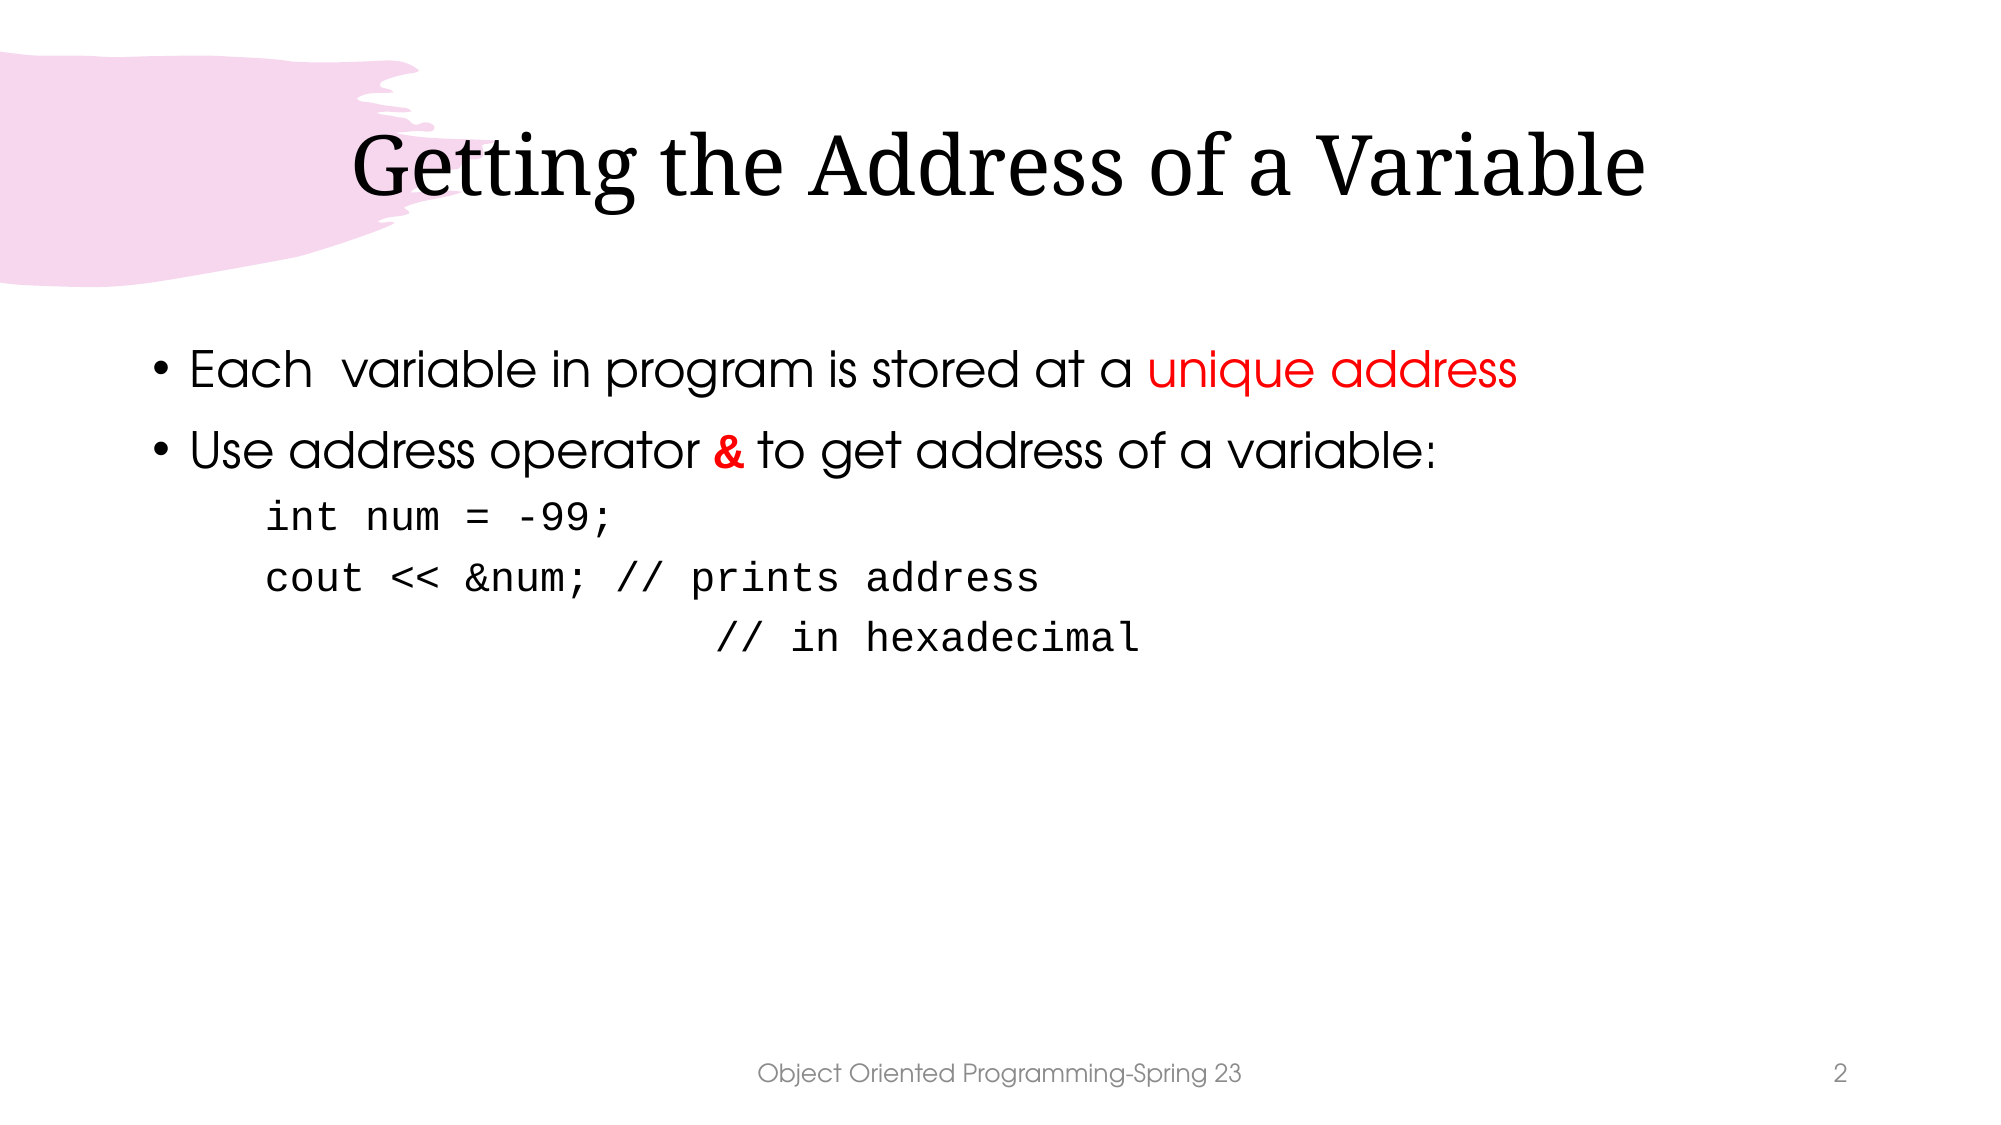

# Getting the Address of a Variable
Each  variable in program is stored at a unique address
Use address operator & to get address of a variable:
	int num = -99;
	cout << &num; // prints address
				// in hexadecimal

Object Oriented Programming-Spring 23
2